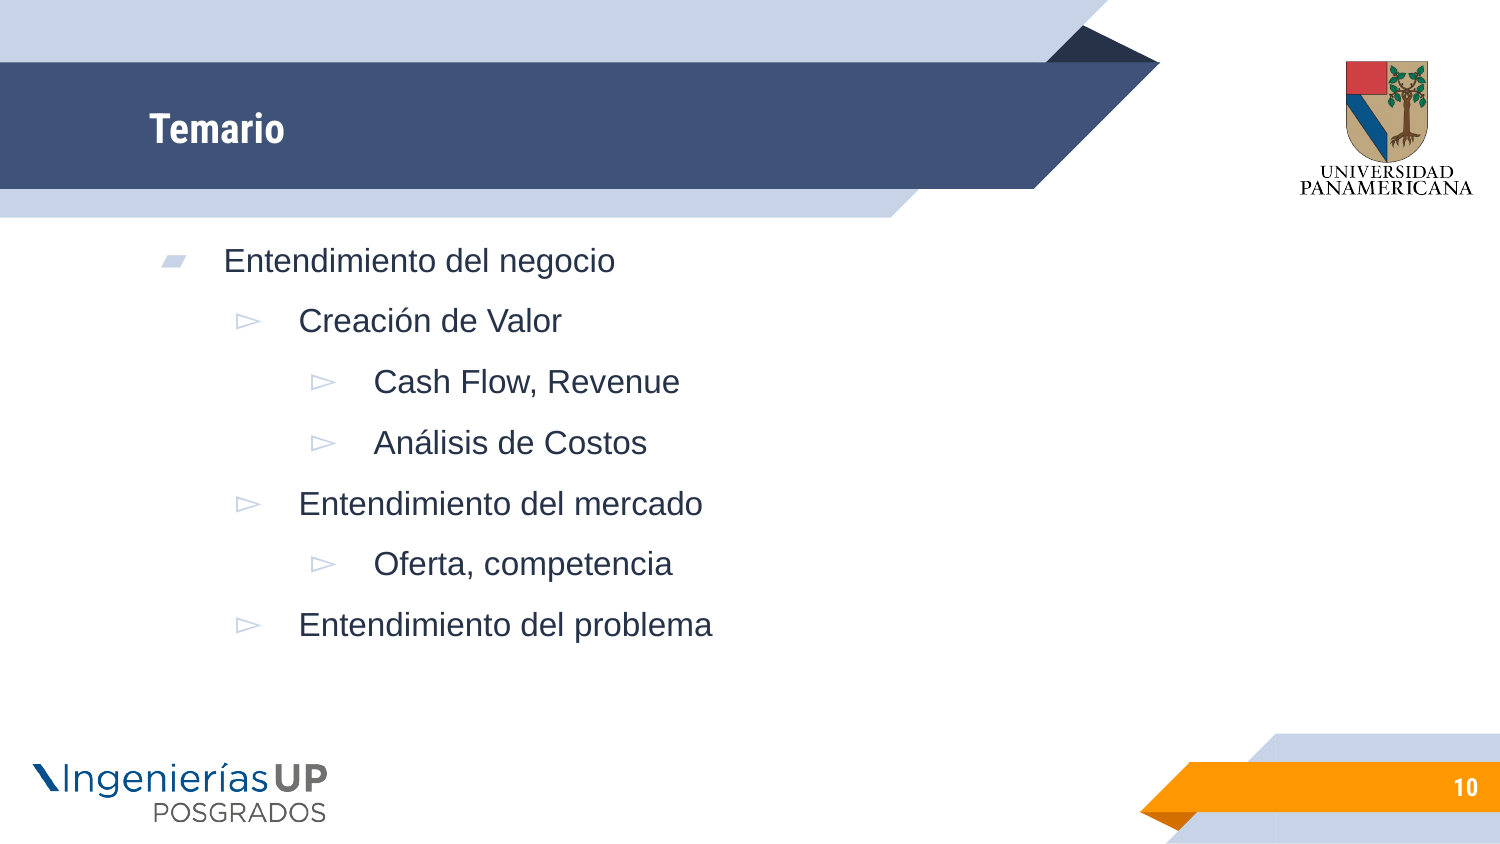

# Temario
Entendimiento del negocio
Creación de Valor
Cash Flow, Revenue
Análisis de Costos
Entendimiento del mercado
Oferta, competencia
Entendimiento del problema

10